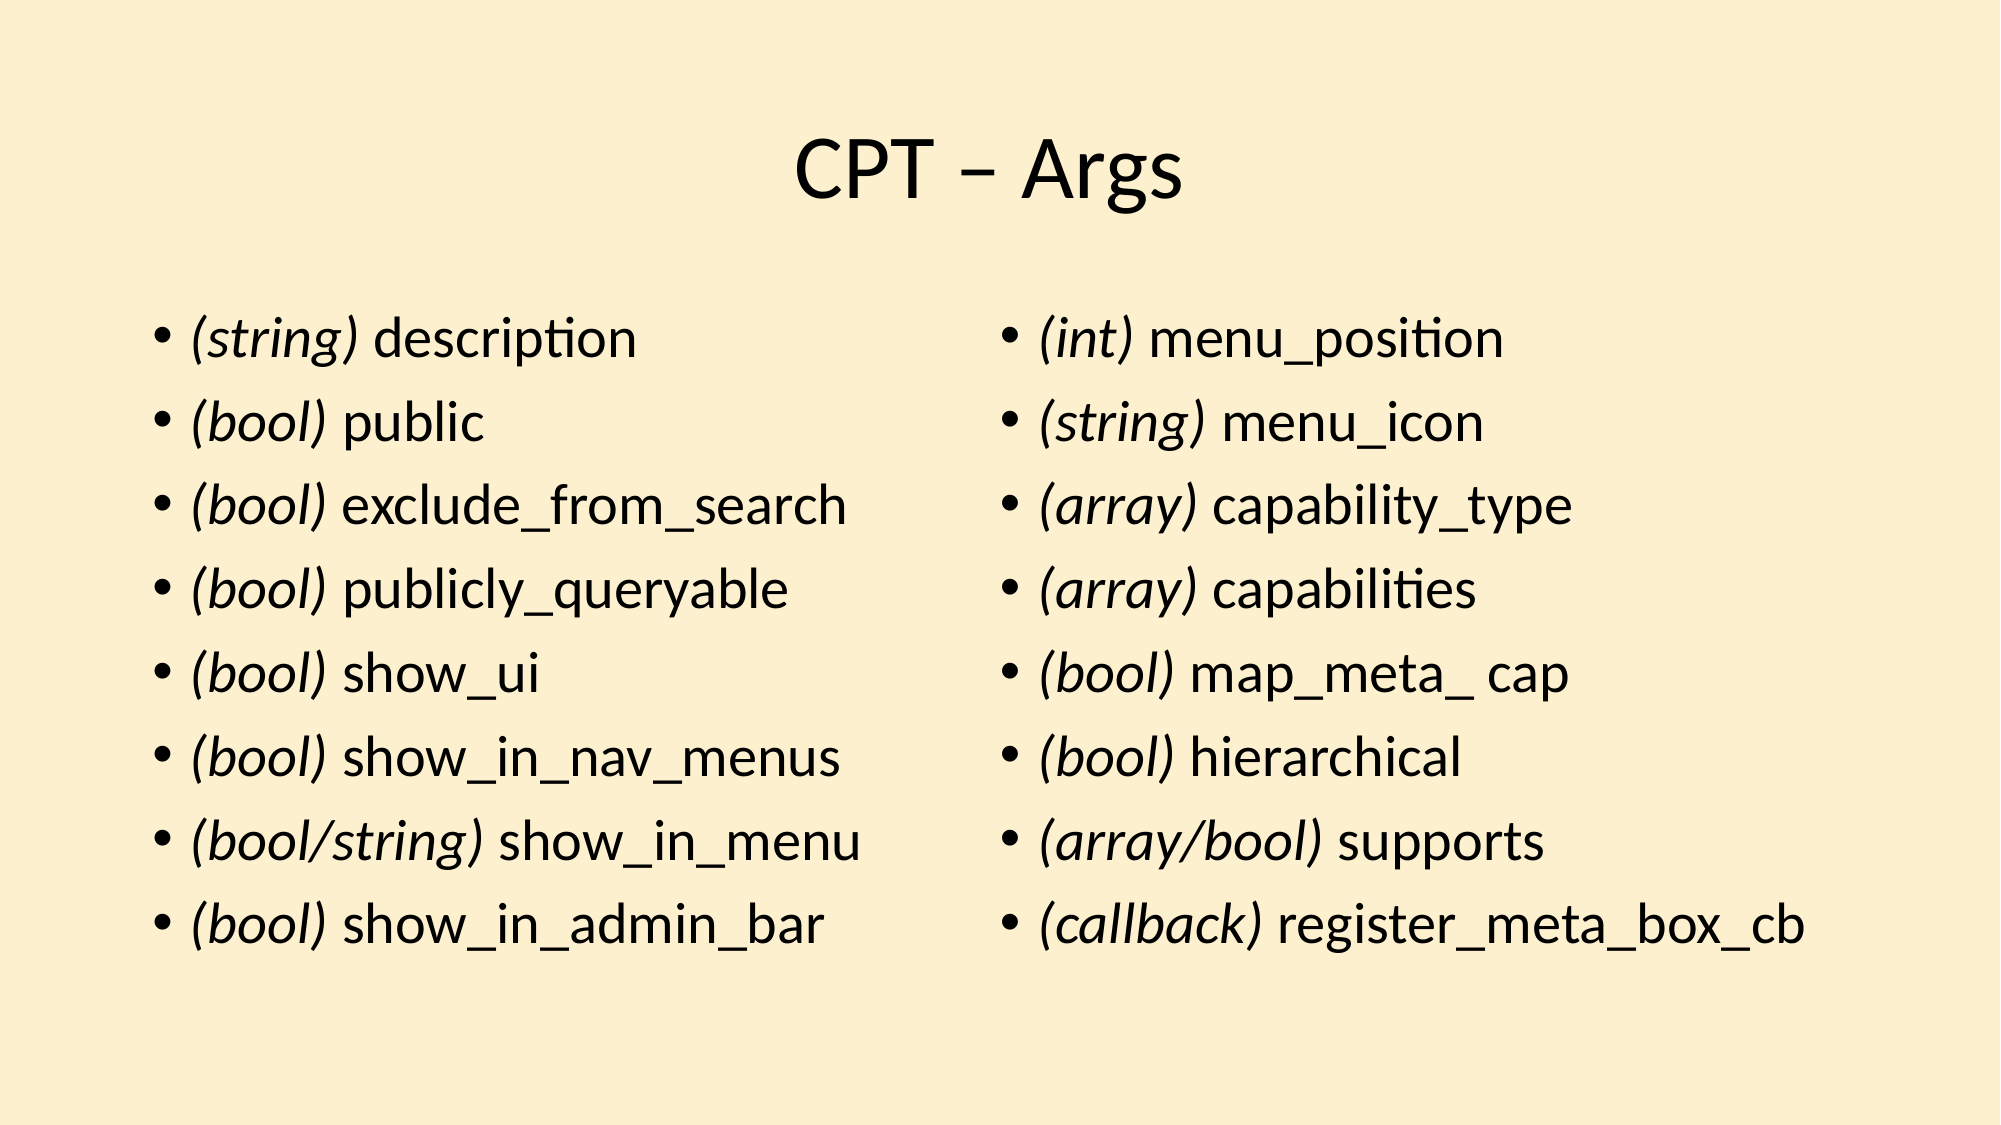

# CPT – Args
(string) description
(bool) public
(bool) exclude_from_search
(bool) publicly_queryable
(bool) show_ui
(bool) show_in_nav_menus
(bool/string) show_in_menu
(bool) show_in_admin_bar
(int) menu_position
(string) menu_icon
(array) capability_type
(array) capabilities
(bool) map_meta_ cap
(bool) hierarchical
(array/bool) supports
(callback) register_meta_box_cb